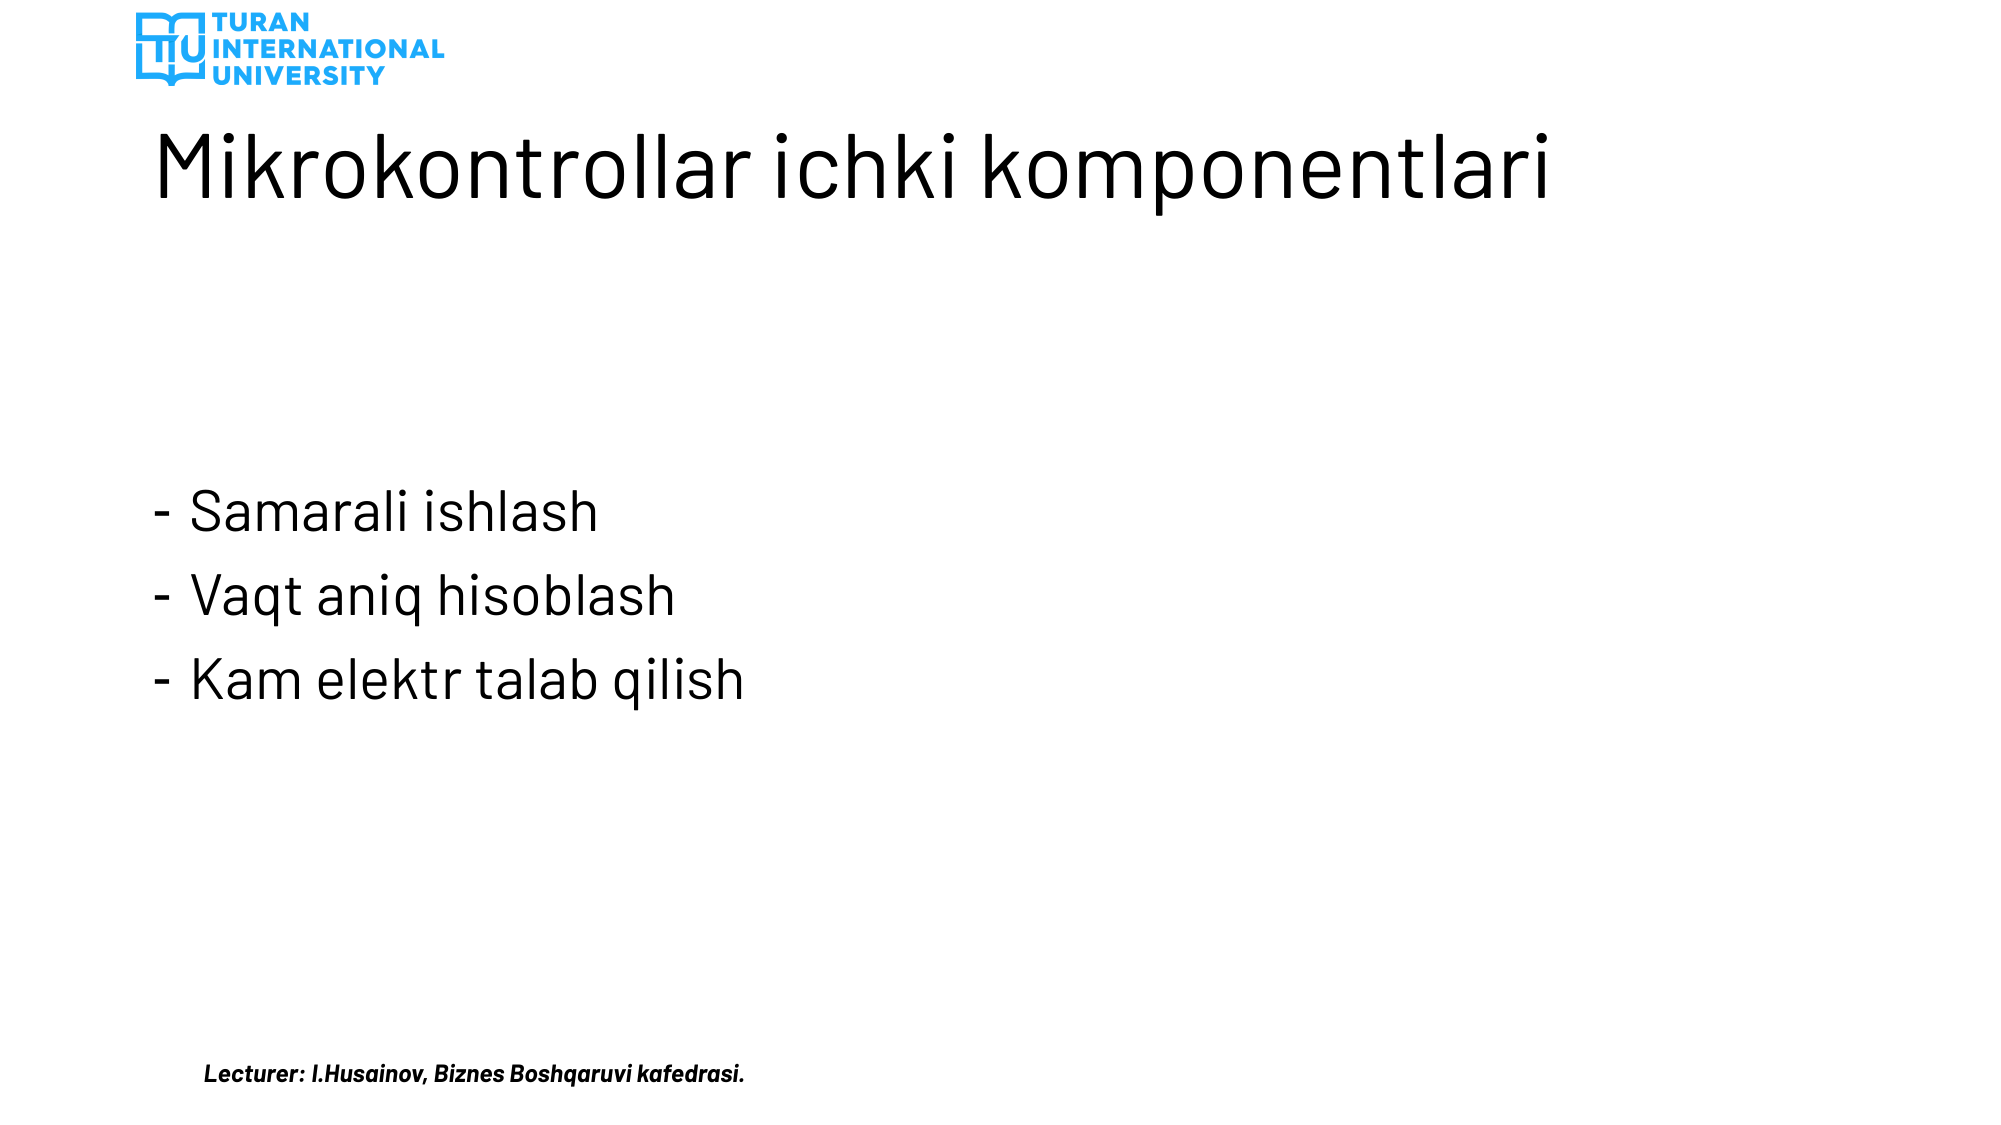

# Mikrokontrollar ichki komponentlari

Samarali ishlash
Vaqt aniq hisoblash
Kam elektr talab qilish

Lecturer: I.Husainov, Biznes Boshqaruvi kafedrasi.